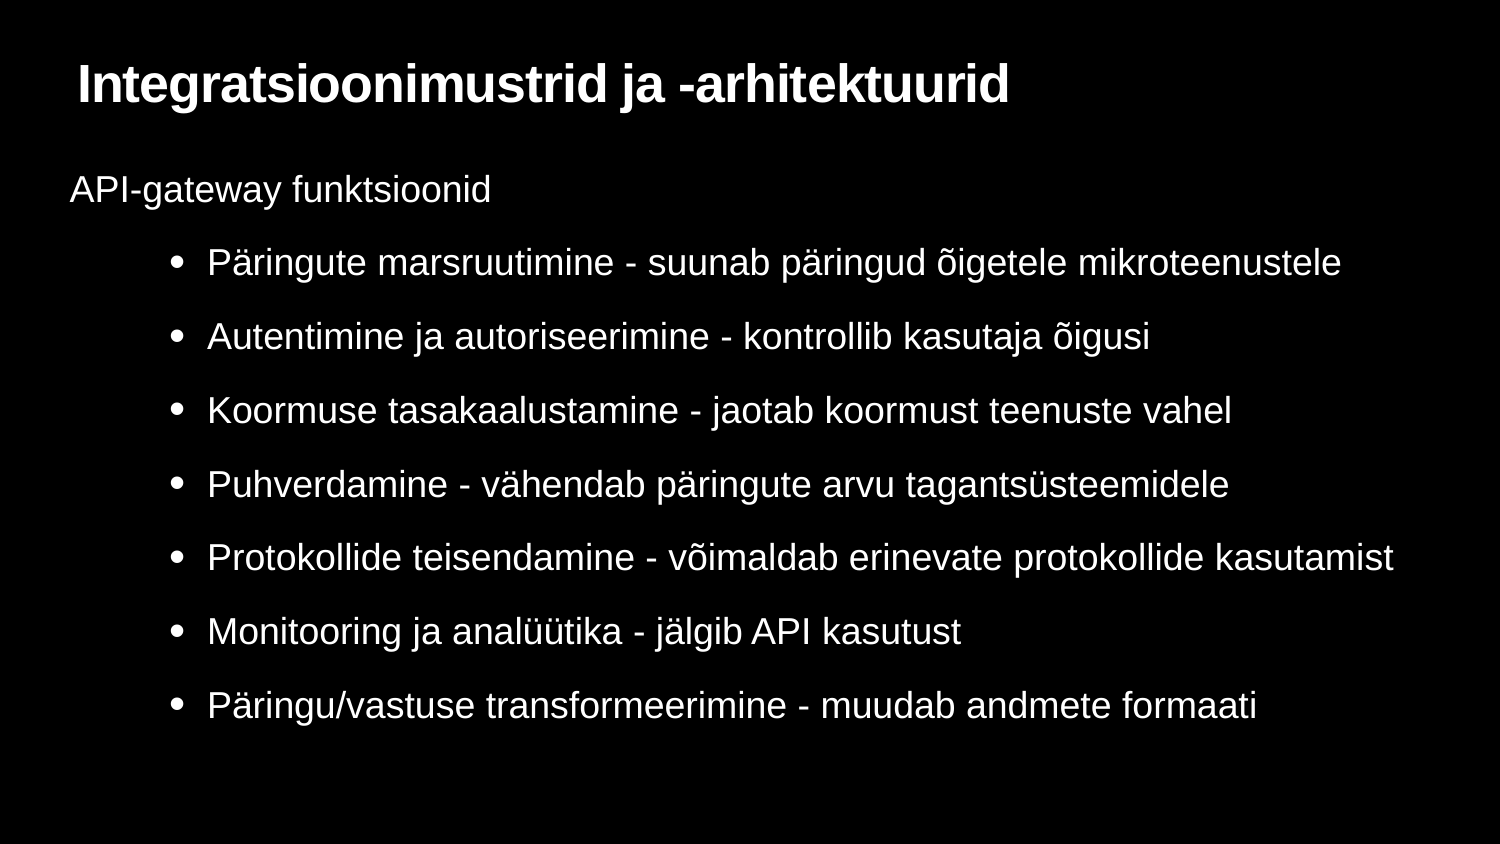

# Integratsioonimustrid ja -arhitektuurid
API-gateway funktsioonid
Päringute marsruutimine - suunab päringud õigetele mikroteenustele
Autentimine ja autoriseerimine - kontrollib kasutaja õigusi
Koormuse tasakaalustamine - jaotab koormust teenuste vahel
Puhverdamine - vähendab päringute arvu tagantsüsteemidele
Protokollide teisendamine - võimaldab erinevate protokollide kasutamist
Monitooring ja analüütika - jälgib API kasutust
Päringu/vastuse transformeerimine - muudab andmete formaati